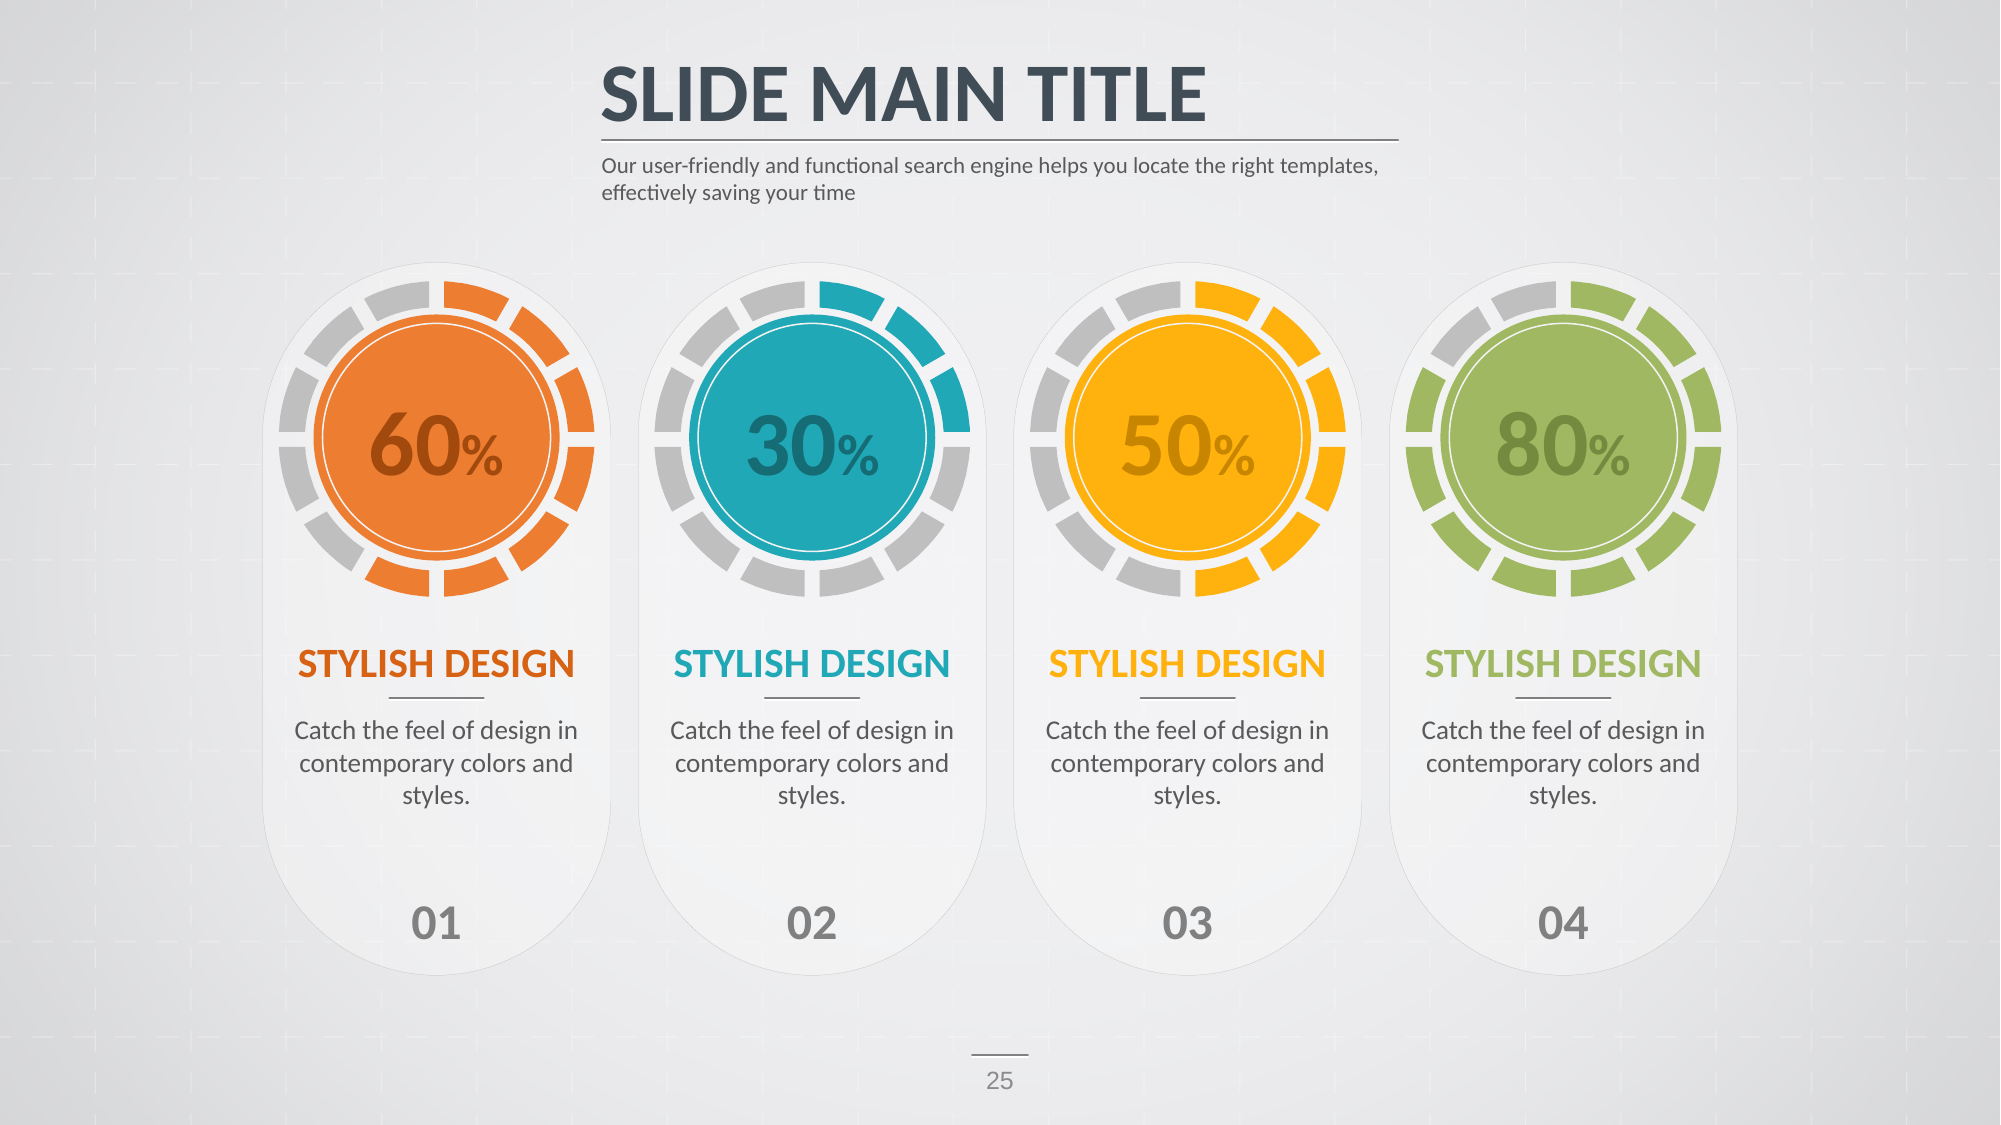

SLIDE MAIN TITLE
Our user-friendly and functional search engine helps you locate the right templates, effectively saving your time

60%
STYLISH DESIGN
Catch the feel of design in contemporary colors and styles.
01

30%
STYLISH DESIGN
Catch the feel of design in contemporary colors and styles.
02

50%
STYLISH DESIGN
Catch the feel of design in contemporary colors and styles.
03

80%
STYLISH DESIGN
Catch the feel of design in contemporary colors and styles.
04
25